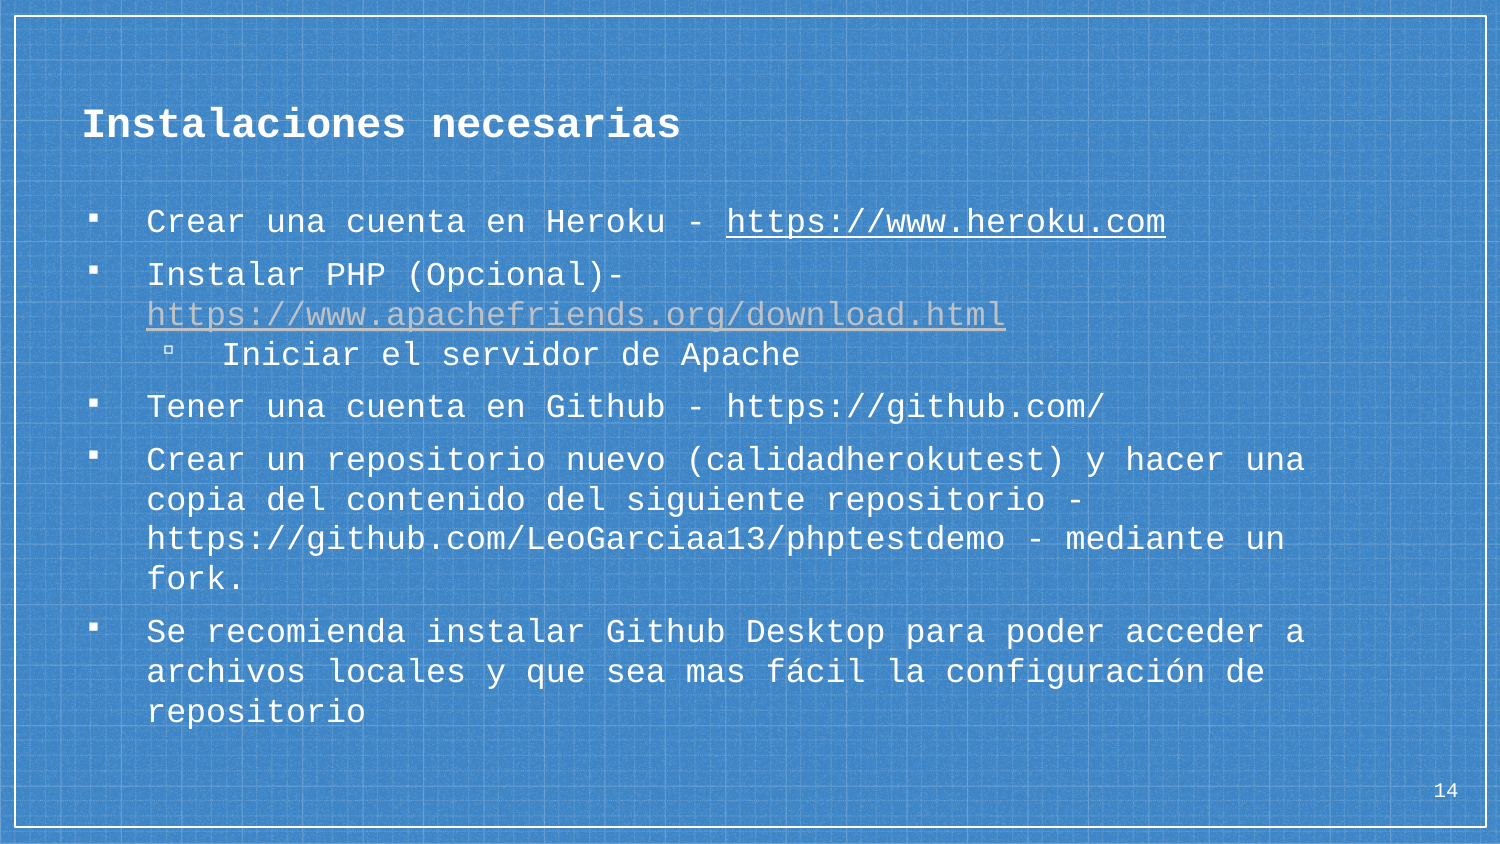

# Instalaciones necesarias
Crear una cuenta en Heroku - https://www.heroku.com
Instalar PHP (Opcional)- https://www.apachefriends.org/download.html
Iniciar el servidor de Apache
Tener una cuenta en Github - https://github.com/
Crear un repositorio nuevo (calidadherokutest) y hacer una copia del contenido del siguiente repositorio - https://github.com/LeoGarciaa13/phptestdemo - mediante un fork.
Se recomienda instalar Github Desktop para poder acceder a archivos locales y que sea mas fácil la configuración de repositorio
14